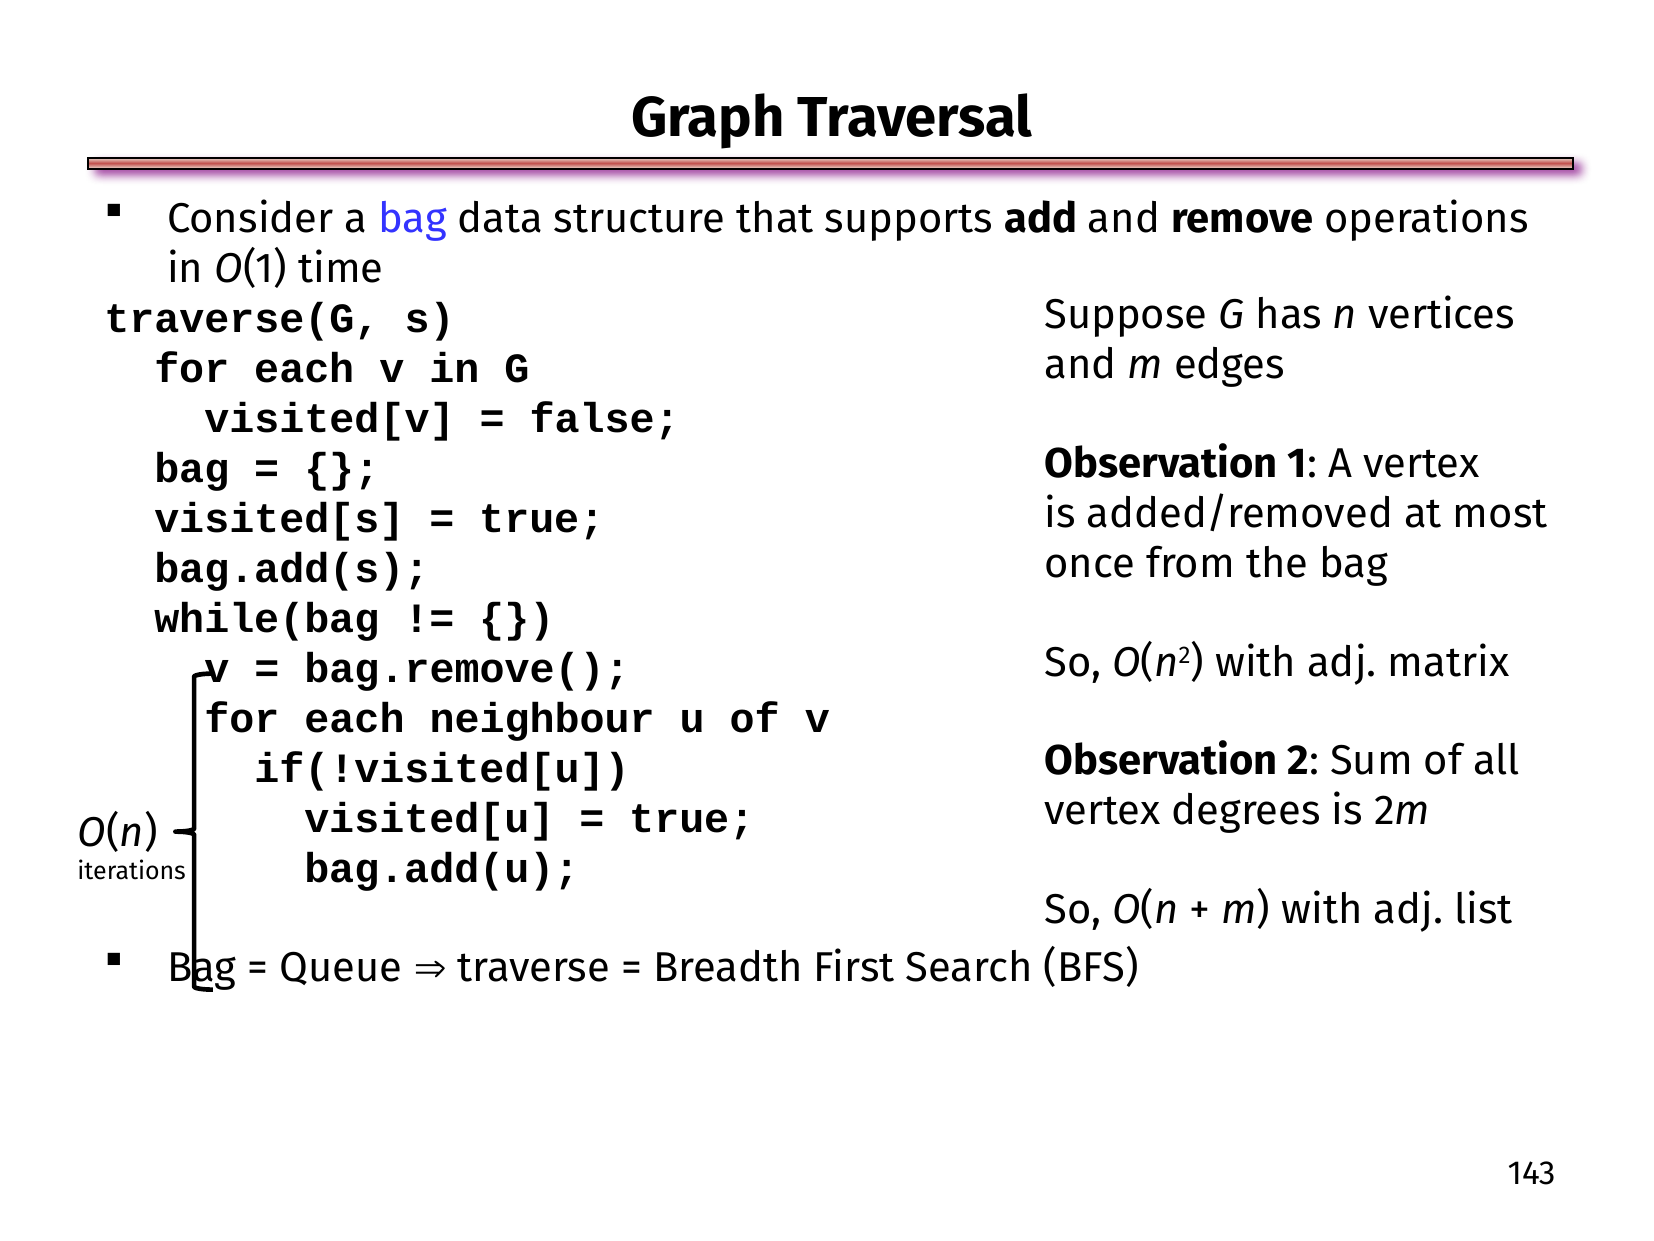

Graph Traversal
Consider a bag data structure that supports add and remove operations in O(1) time
traverse(G, s)
  for each v in G
    visited[v] = false;
  bag = {};
  visited[s] = true;
  bag.add(s);
  while(bag != {})
    v = bag.remove();
    for each neighbour u of v
      if(!visited[u])
        visited[u] = true;
        bag.add(u);

Bag = Queue ⇒ traverse = Breadth First Search (BFS)
Suppose G has n vertices
and m edges

Observation 1: A vertex
is added/removed at most
once from the bag

So, O(n2) with adj. matrix

Observation 2: Sum of all
vertex degrees is 2m

So, O(n + m) with adj. list

O(n)
iterations
143